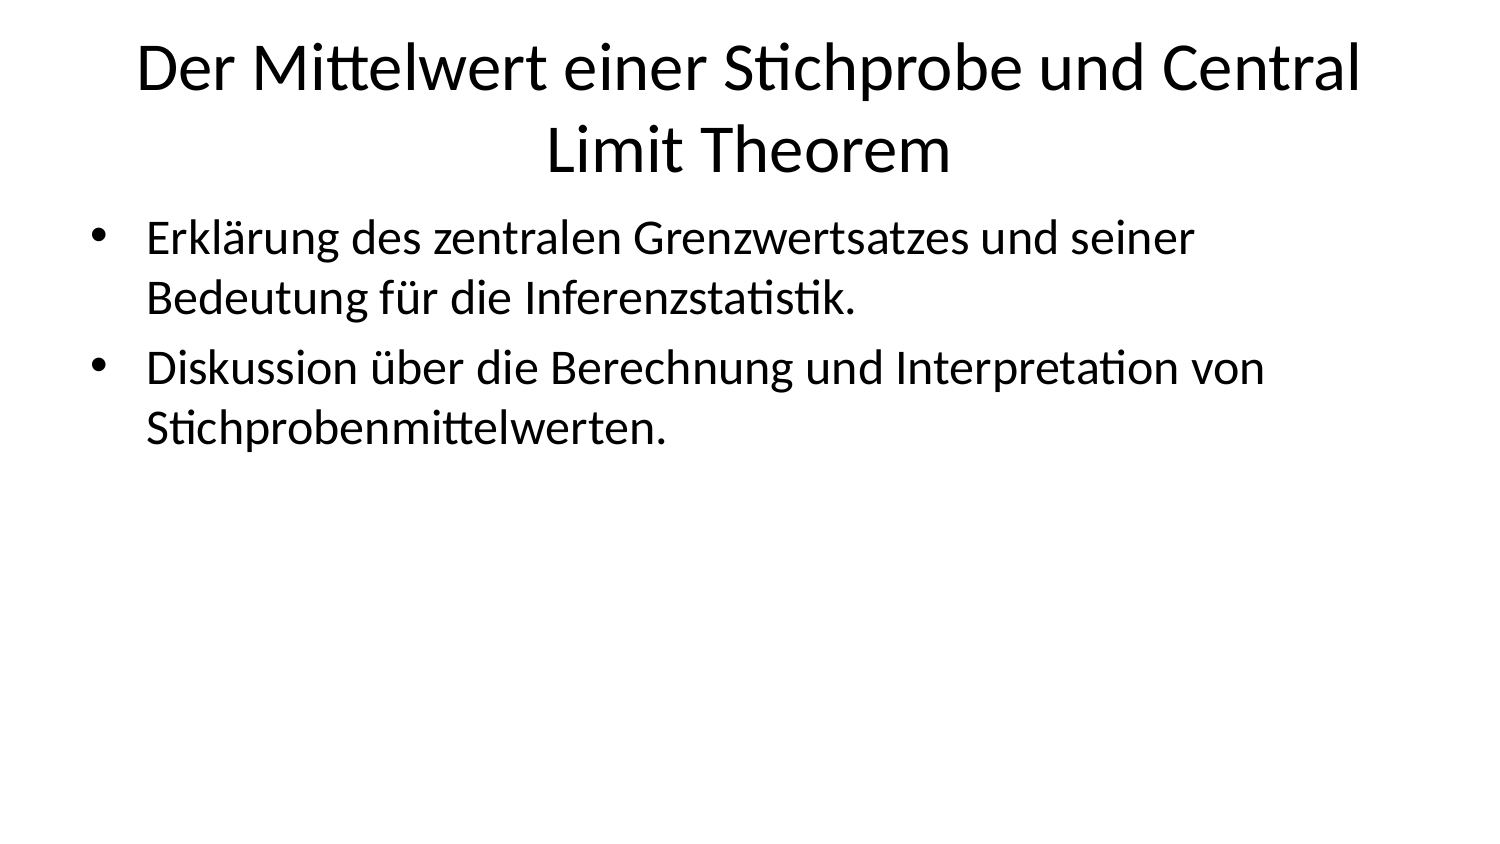

# Der Mittelwert einer Stichprobe und Central Limit Theorem
Erklärung des zentralen Grenzwertsatzes und seiner Bedeutung für die Inferenzstatistik.
Diskussion über die Berechnung und Interpretation von Stichprobenmittelwerten.